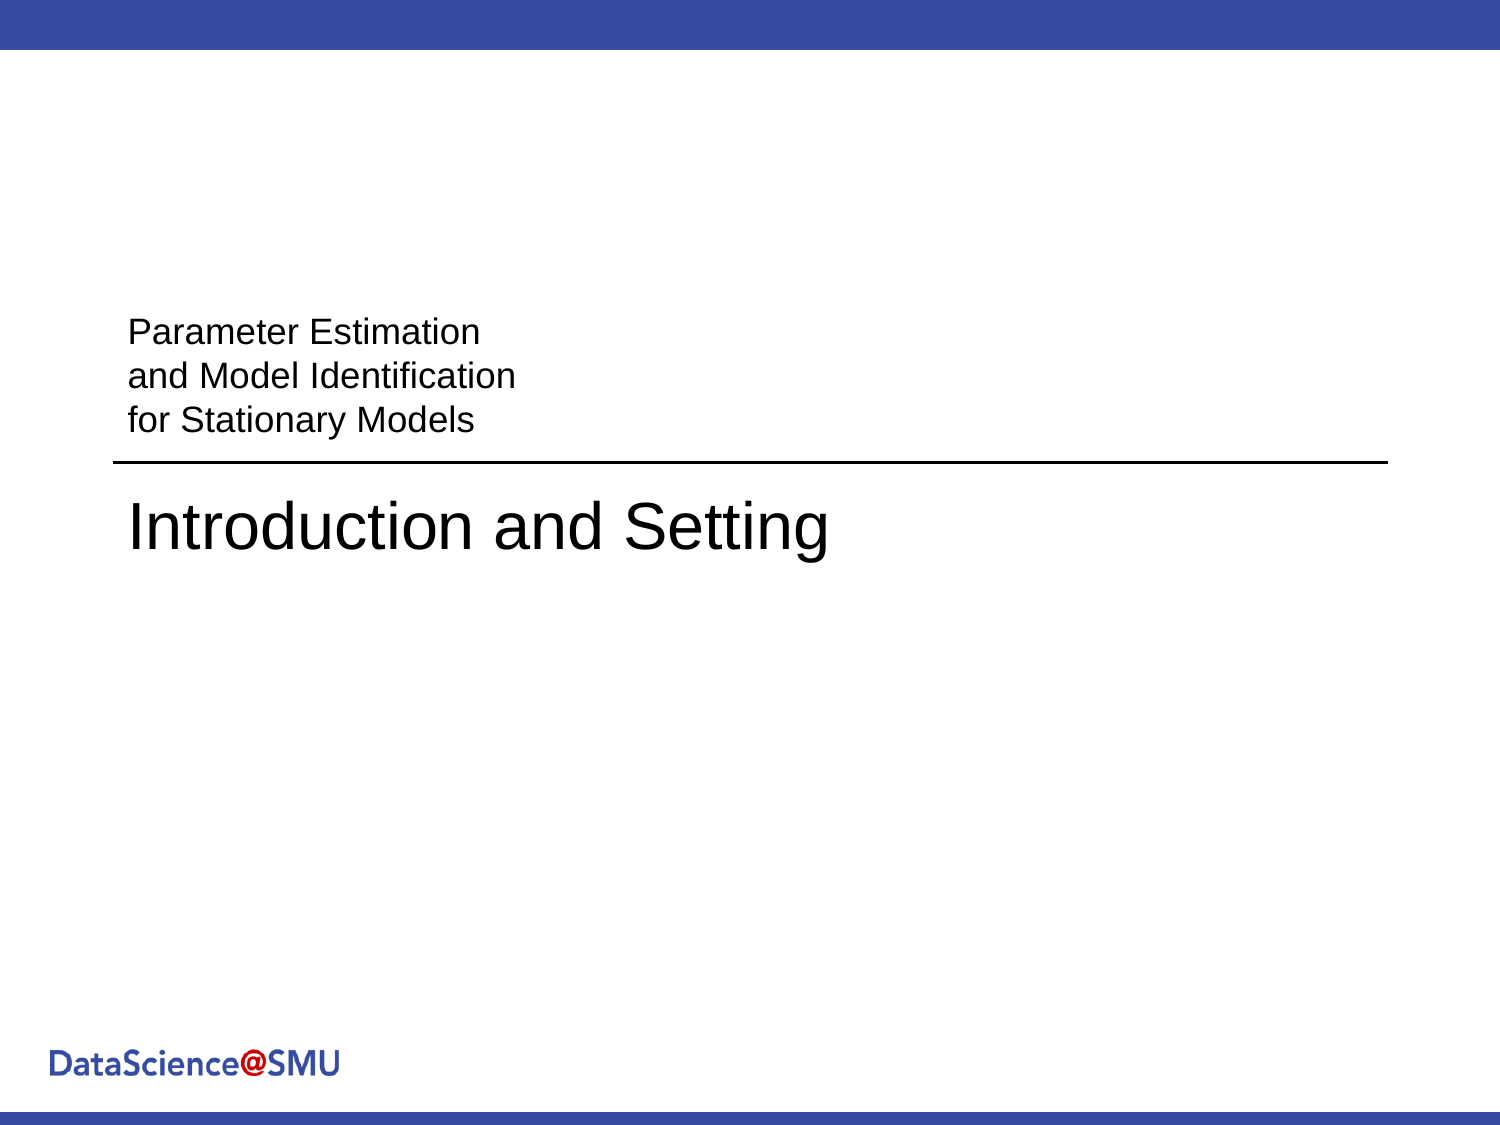

# Parameter Estimation and Model Identification for Stationary Models
Introduction and Setting